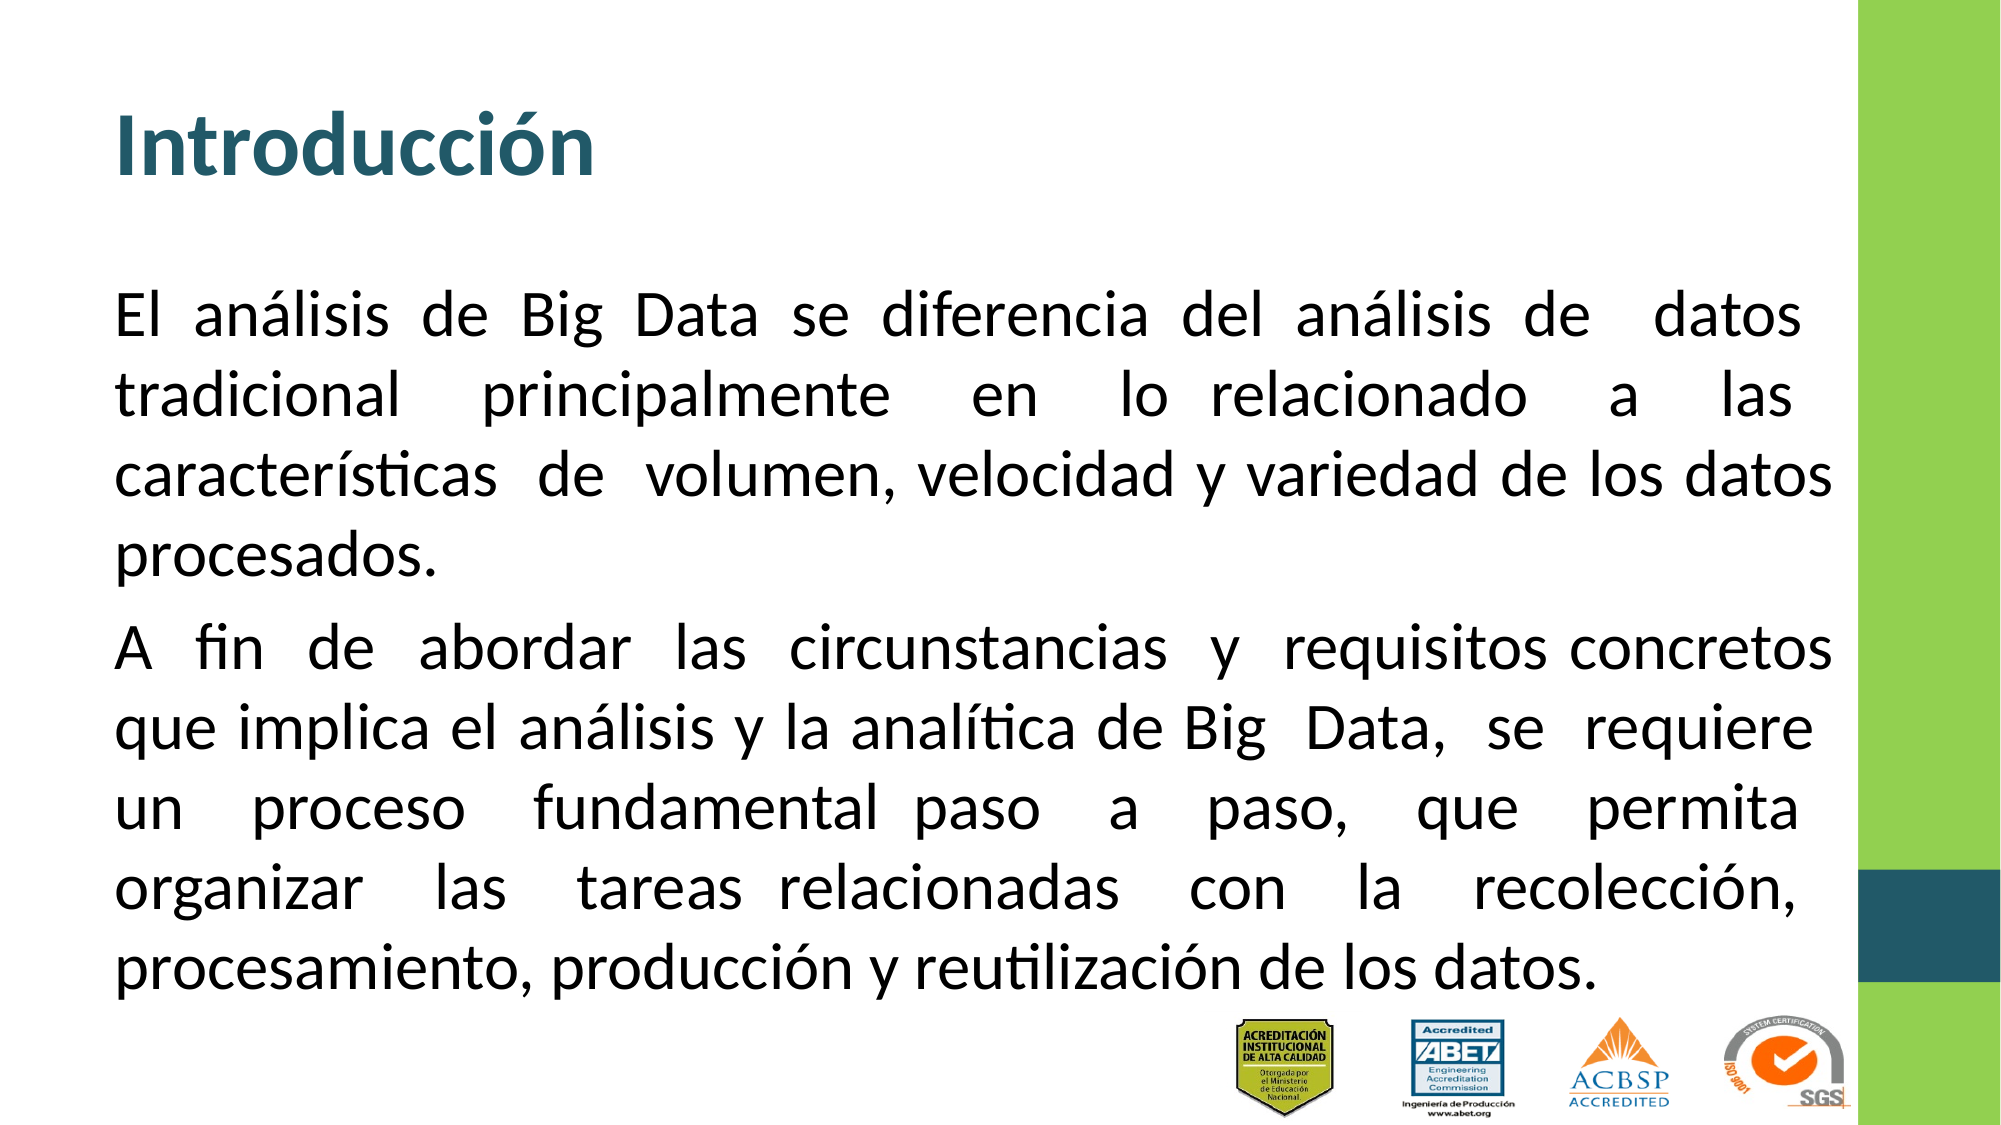

# Introducción
El análisis de Big Data se diferencia del análisis de  datos  tradicional  principalmente  en  lo relacionado  a  las  características  de  volumen, velocidad y variedad de los datos procesados.
A  fin  de  abordar  las  circunstancias  y  requisitos concretos que implica el análisis y la analítica de Big  Data,  se  requiere  un  proceso  fundamental paso  a  paso,  que  permita  organizar  las  tareas relacionadas  con  la  recolección,  procesamiento, producción y reutilización de los datos.